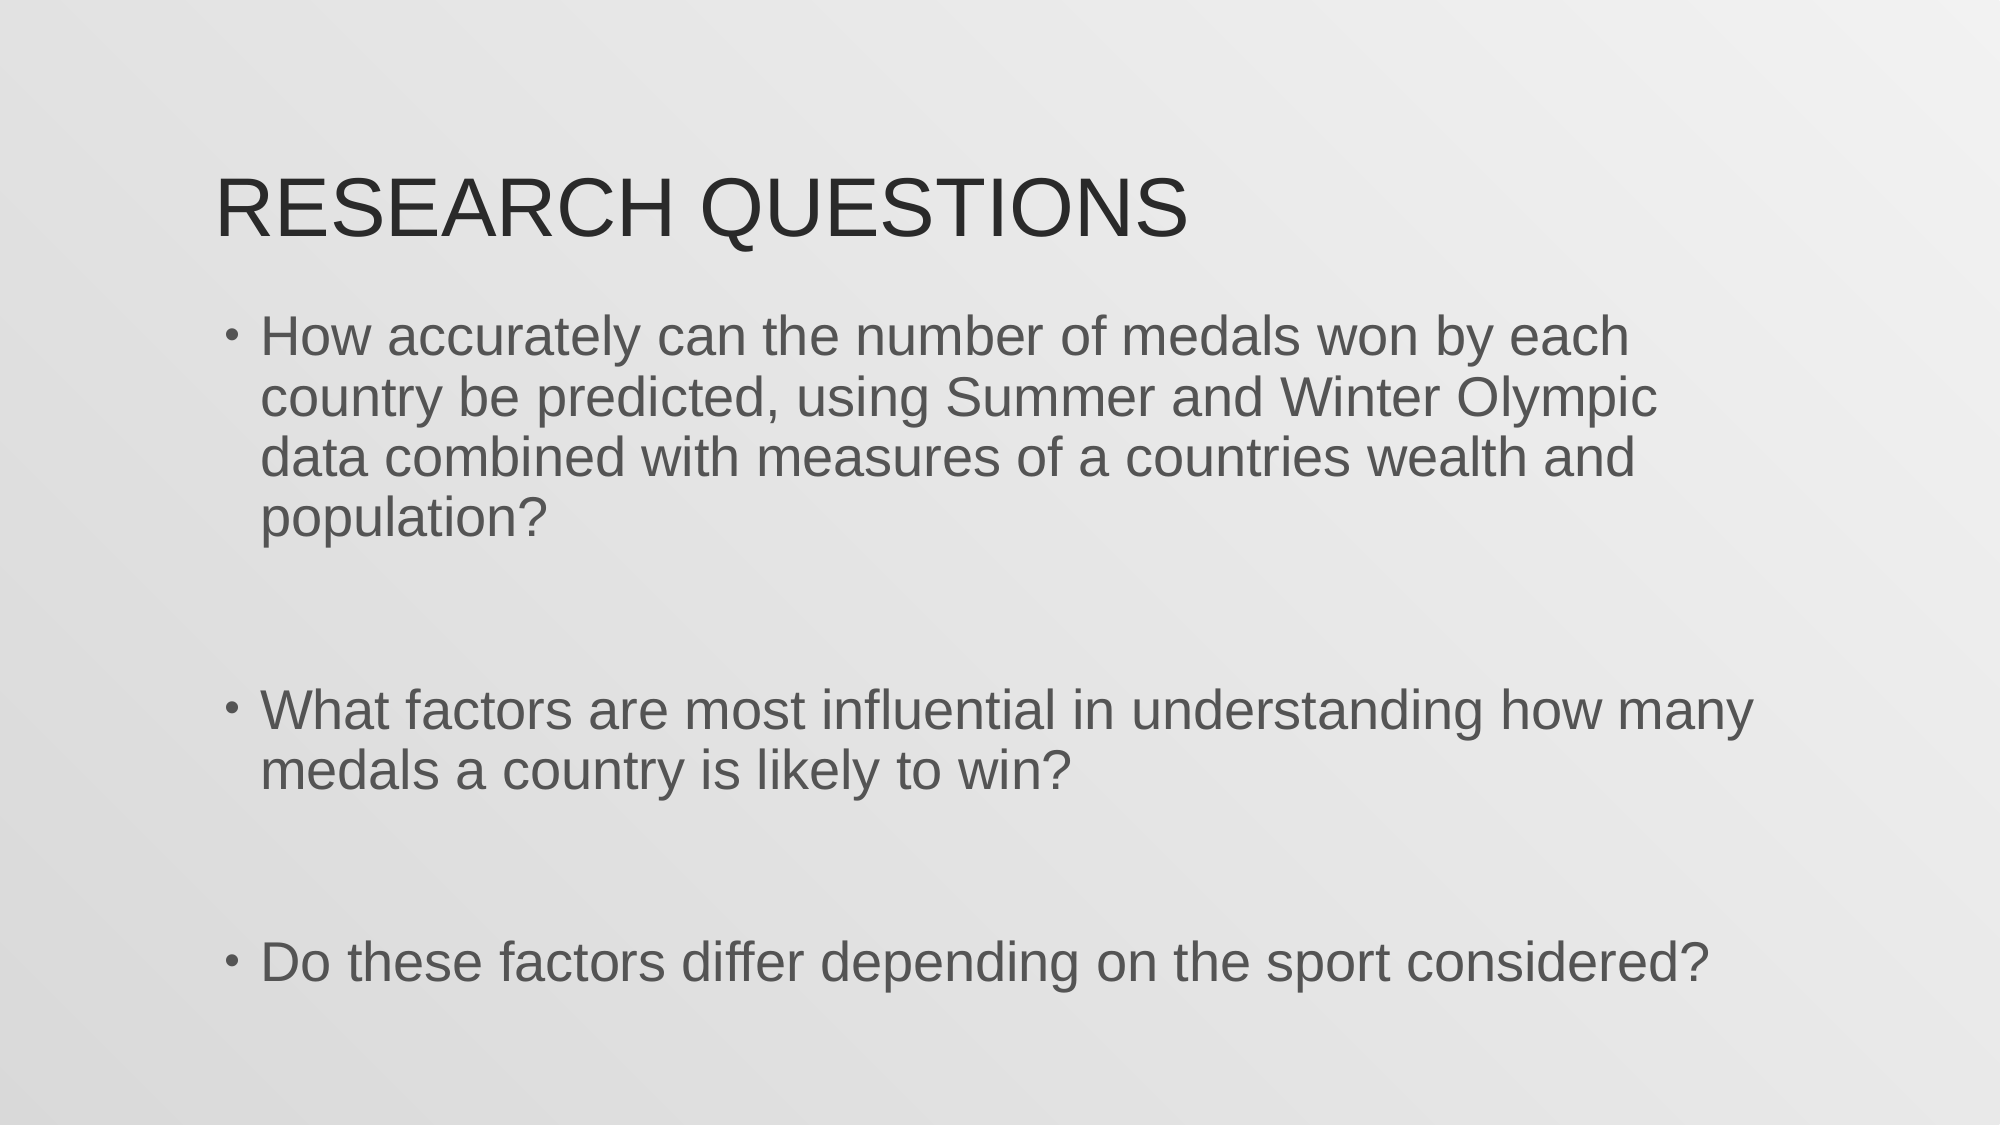

# Research Questions
How accurately can the number of medals won by each country be predicted, using Summer and Winter Olympic data combined with measures of a countries wealth and population?

What factors are most influential in understanding how many medals a country is likely to win?

Do these factors differ depending on the sport considered?